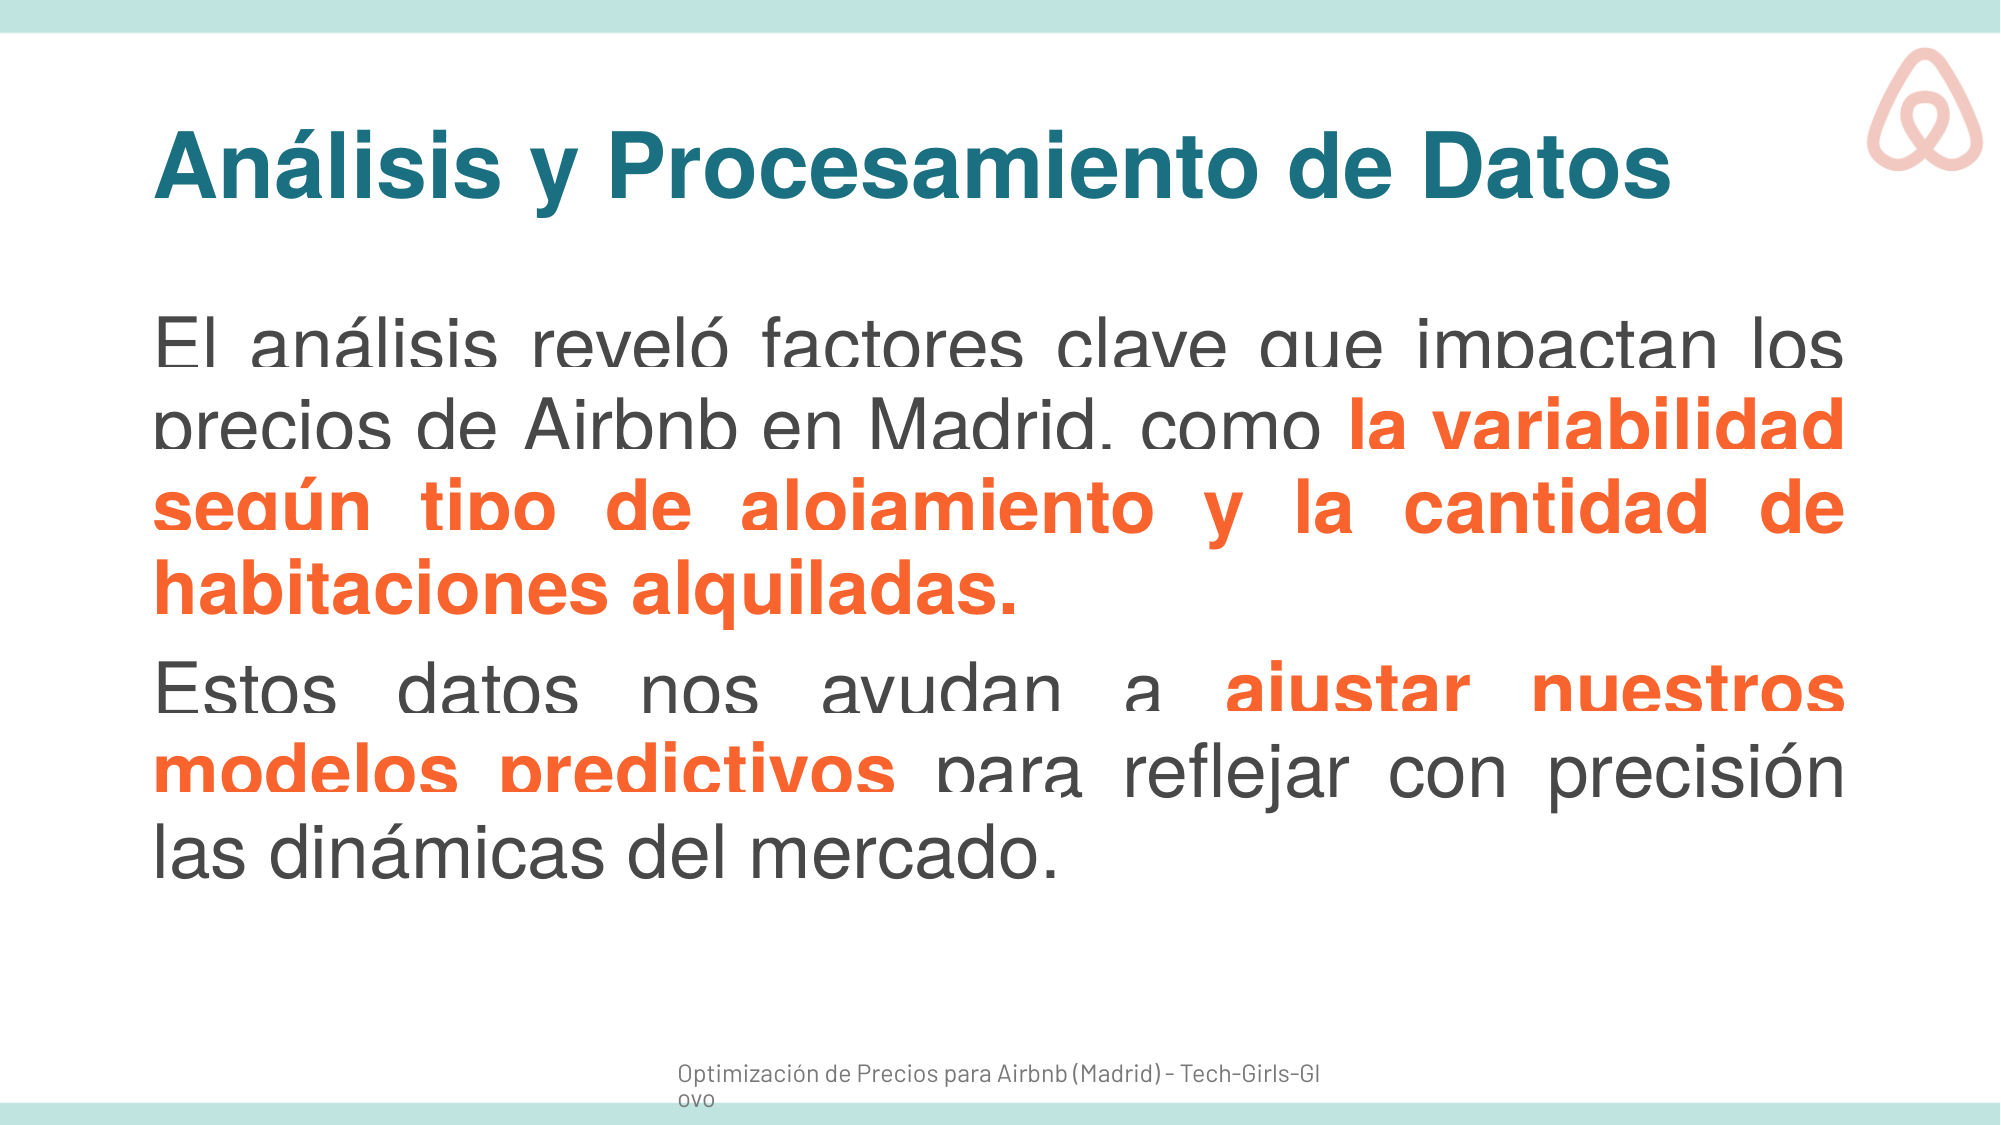

# Análisis y Procesamiento de Datos
El análisis reveló factores clave que impactan los precios de Airbnb en Madrid, como la variabilidad según tipo de alojamiento y la cantidad de habitaciones alquiladas.
Estos datos nos ayudan a ajustar nuestros modelos predictivos para reflejar con precisión las dinámicas del mercado.
Optimización de Precios para Airbnb (Madrid) - Tech-Girls-Glovo